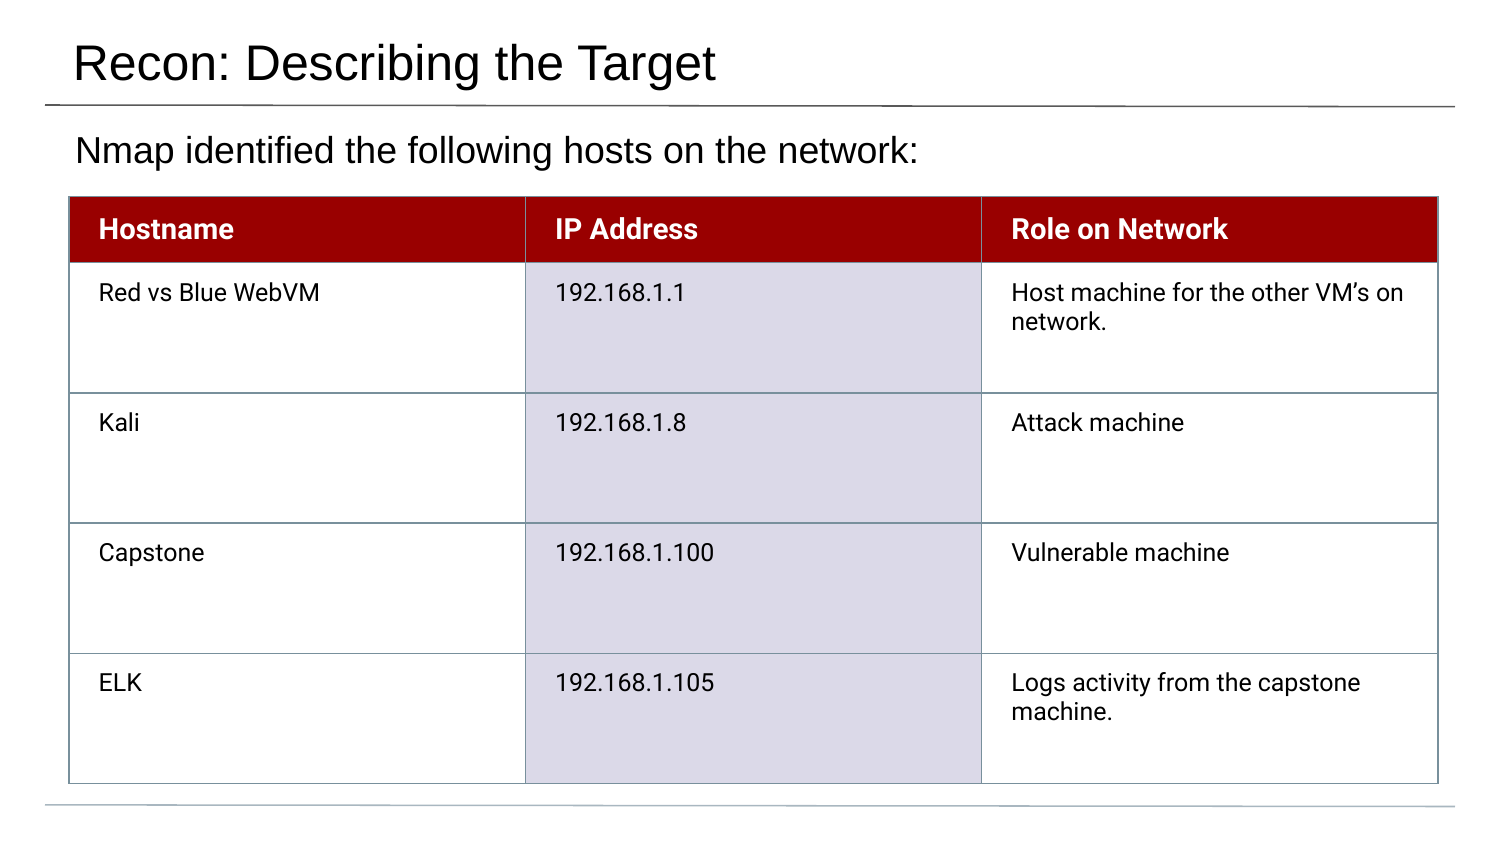

# Recon: Describing the Target
Nmap identified the following hosts on the network:
| Hostname | IP Address | Role on Network |
| --- | --- | --- |
| Red vs Blue WebVM | 192.168.1.1 | Host machine for the other VM’s on network. |
| Kali | 192.168.1.8 | Attack machine |
| Capstone | 192.168.1.100 | Vulnerable machine |
| ELK | 192.168.1.105 | Logs activity from the capstone machine. |